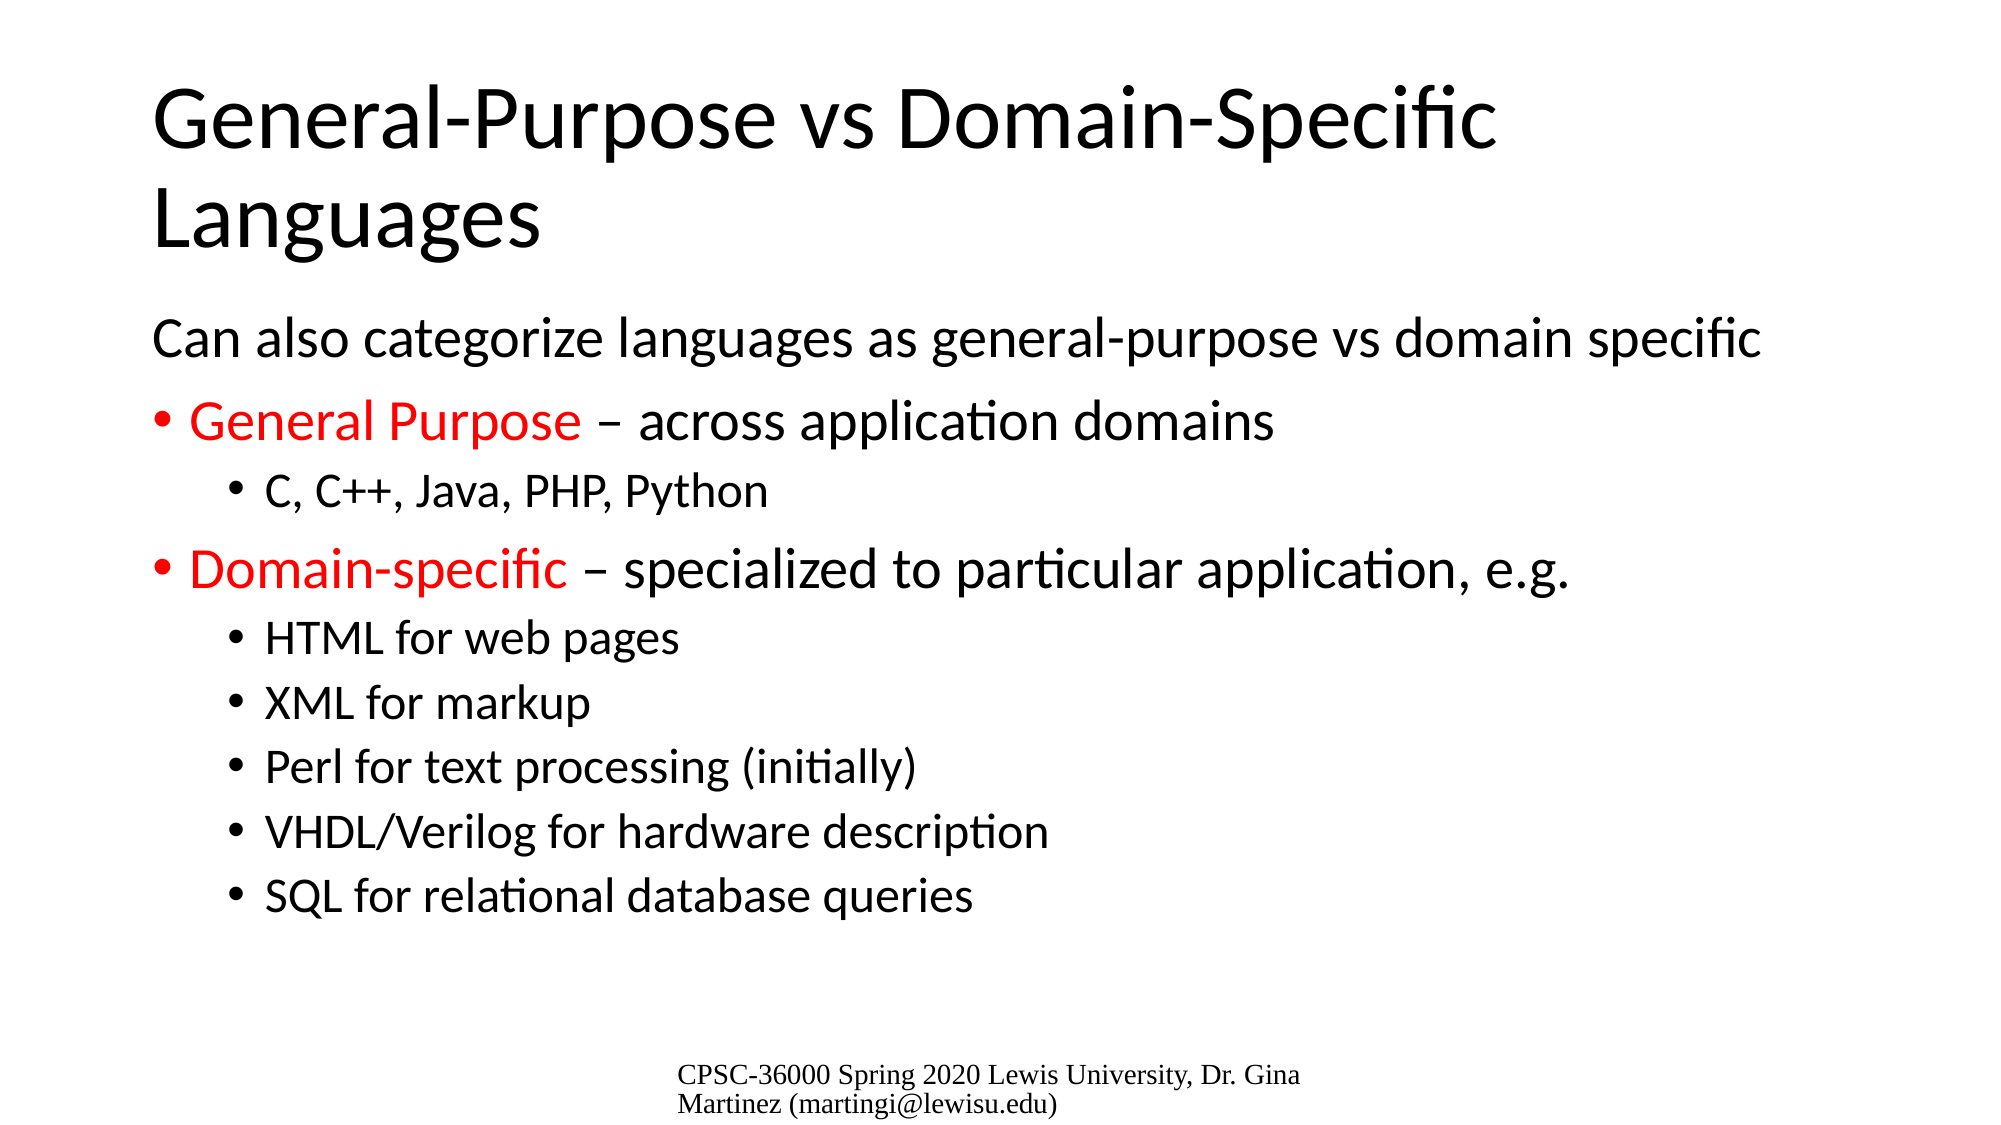

# General-Purpose vs Domain-Specific Languages
Can also categorize languages as general-purpose vs domain specific
General Purpose – across application domains
C, C++, Java, PHP, Python
Domain-specific – specialized to particular application, e.g.
HTML for web pages
XML for markup
Perl for text processing (initially)
VHDL/Verilog for hardware description
SQL for relational database queries
CPSC-36000 Spring 2020 Lewis University, Dr. Gina Martinez (martingi@lewisu.edu)